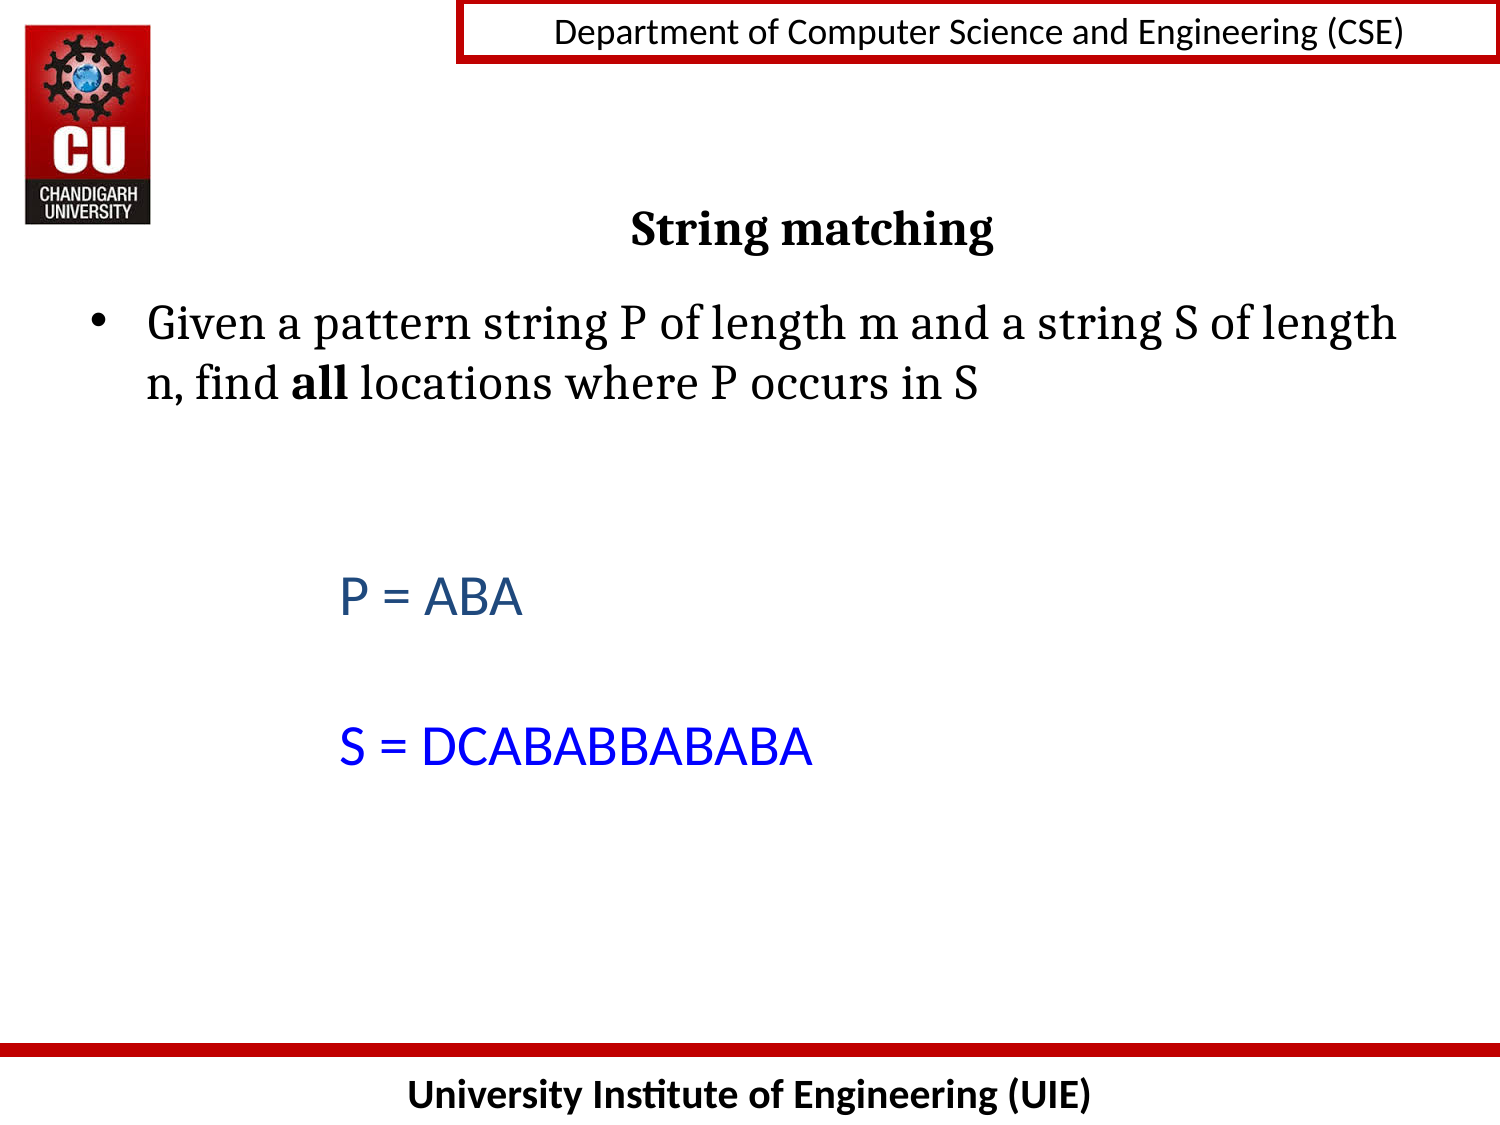

# String matching
Given a pattern string P of length m and a string S of length n, find all locations where P occurs in S
P = ABA
S = DCABABBABABA